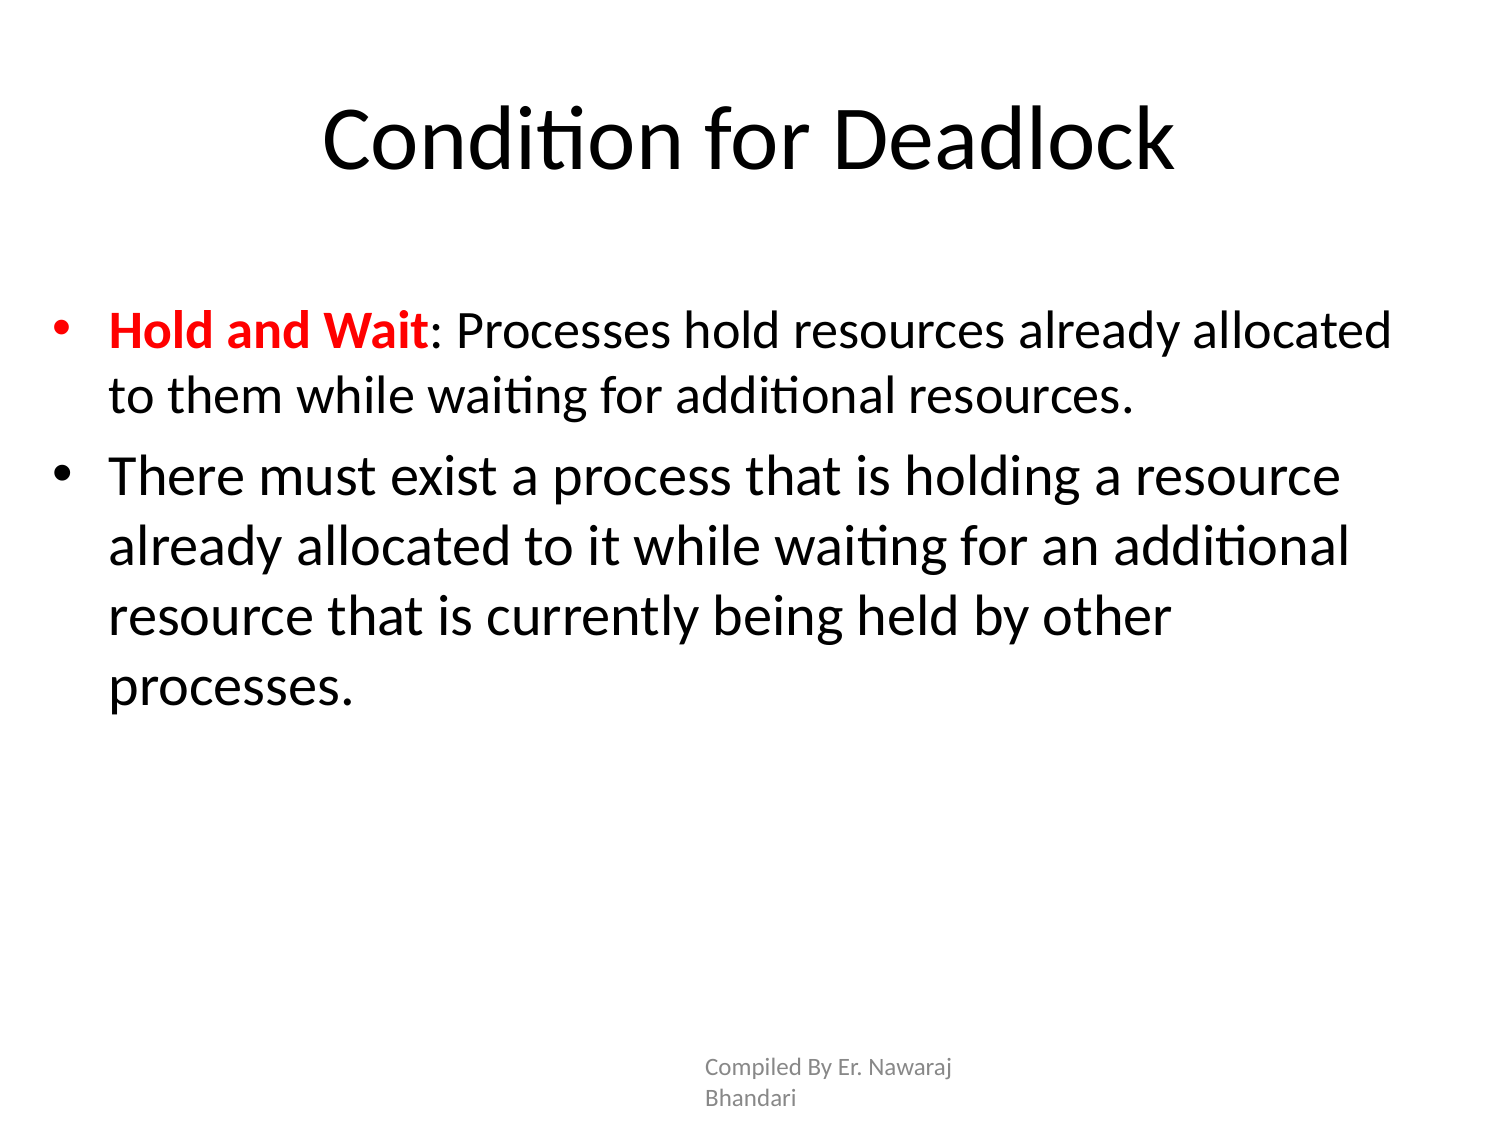

# Condition for Deadlock

Hold and Wait: Processes hold resources already allocated  to them while waiting for additional resources.
There must exist a process that is holding a resource already allocated to it while waiting for an additional resource that is currently being held by other processes.
Compiled By Er. Nawaraj Bhandari